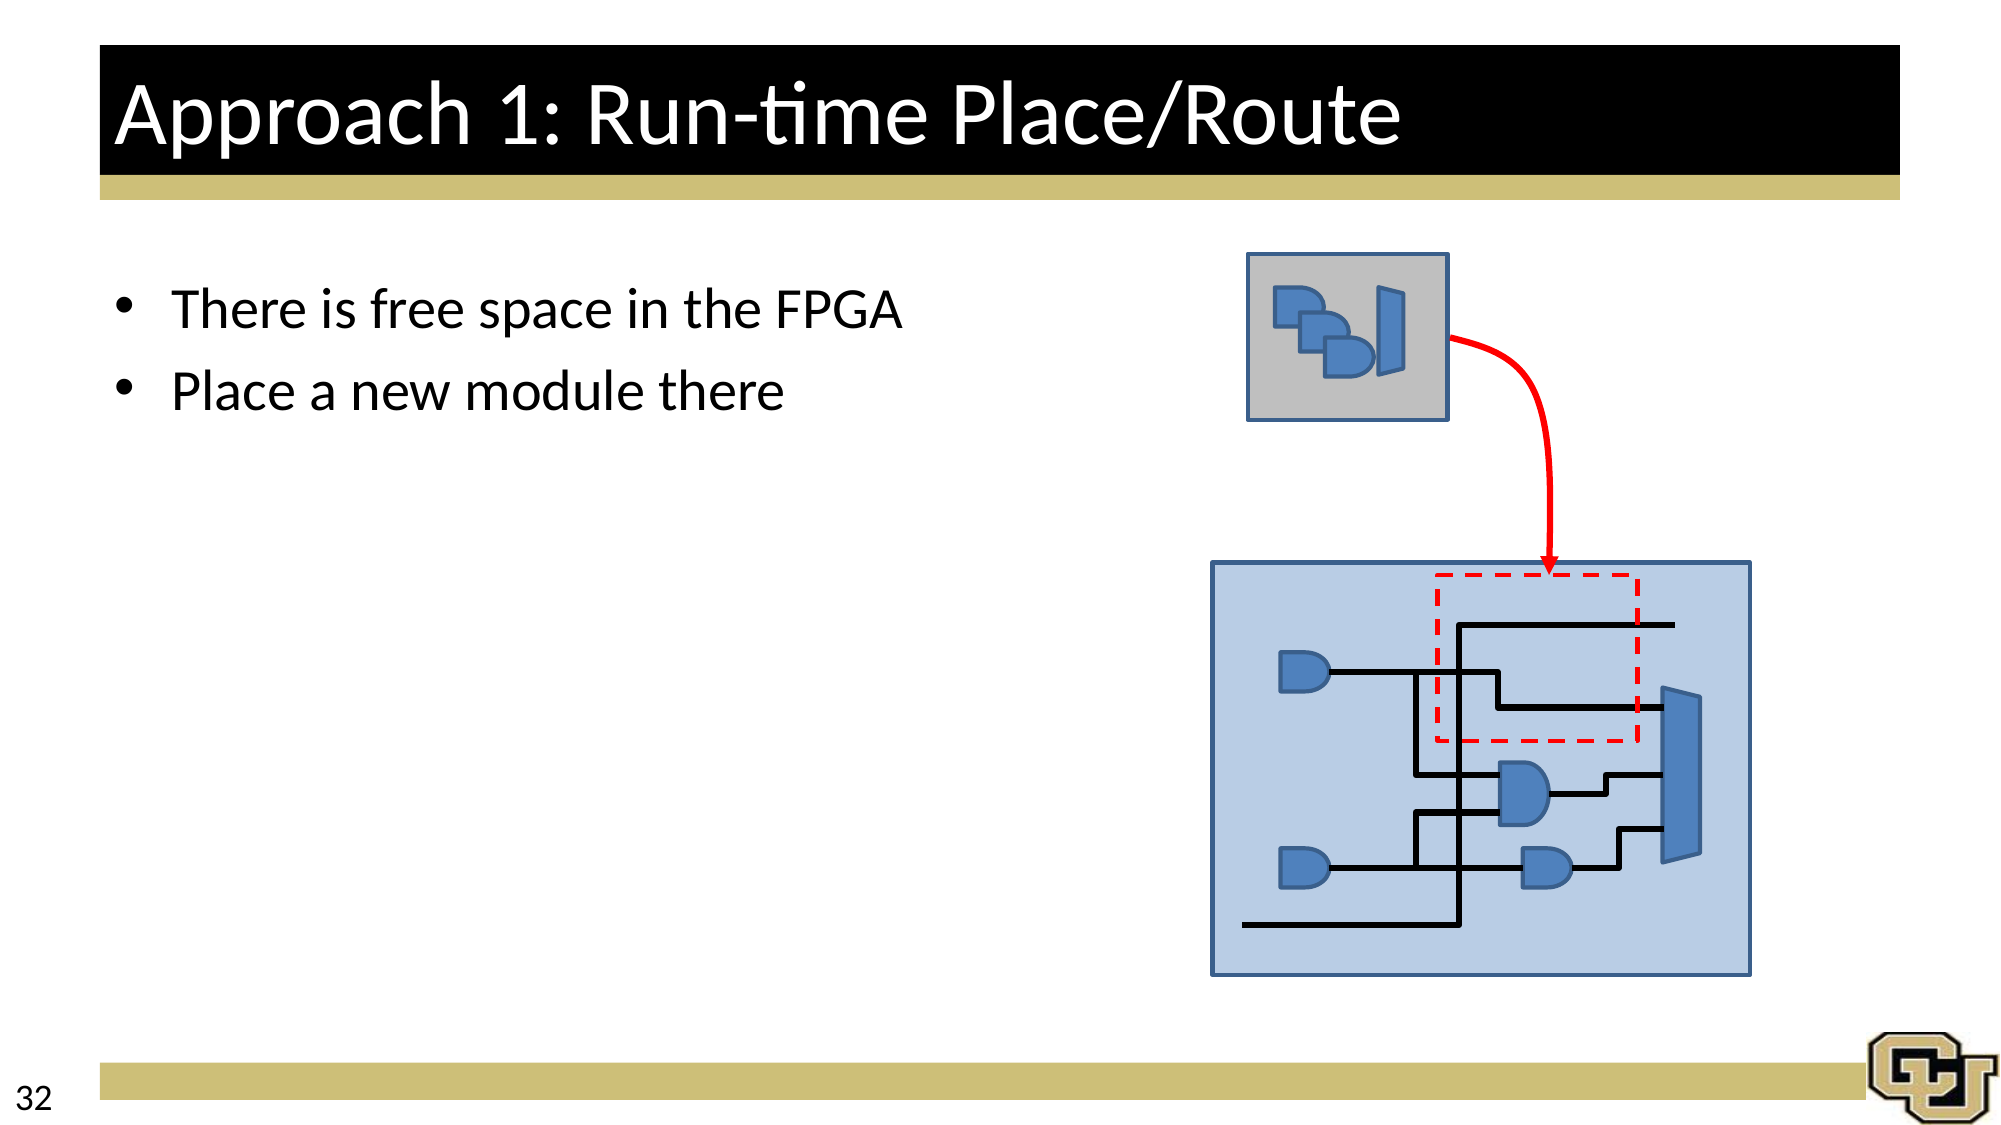

# Approach 1: Run-time Place/Route

There is free space in the FPGA
Place a new module there

32